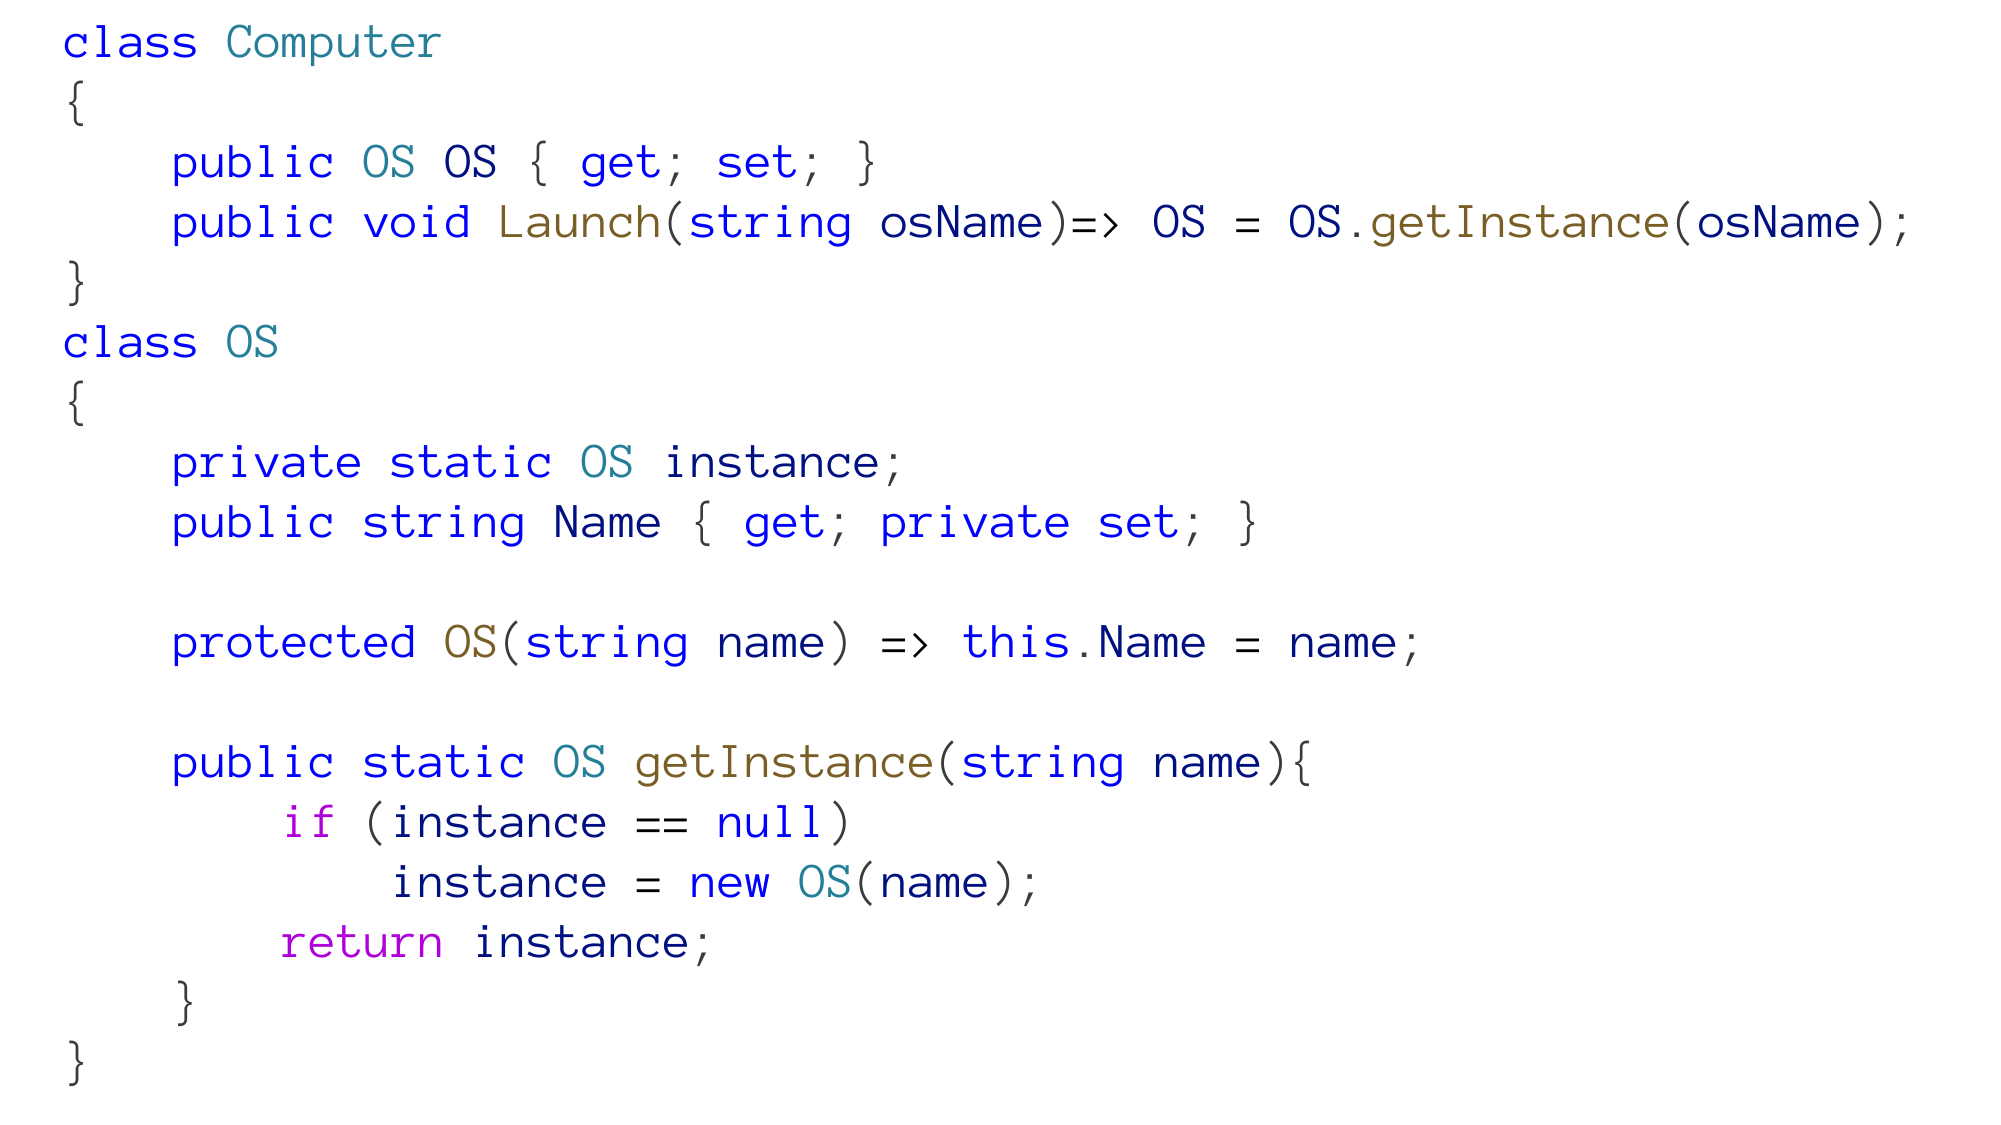

class Computer
{
    public OS OS { get; set; }
    public void Launch(string osName)=> OS = OS.getInstance(osName);
}
class OS
{
    private static OS instance;
    public string Name { get; private set; }
    protected OS(string name) => this.Name = name;
   
    public static OS getInstance(string name){
        if (instance == null)
            instance = new OS(name);
        return instance;
    }
}